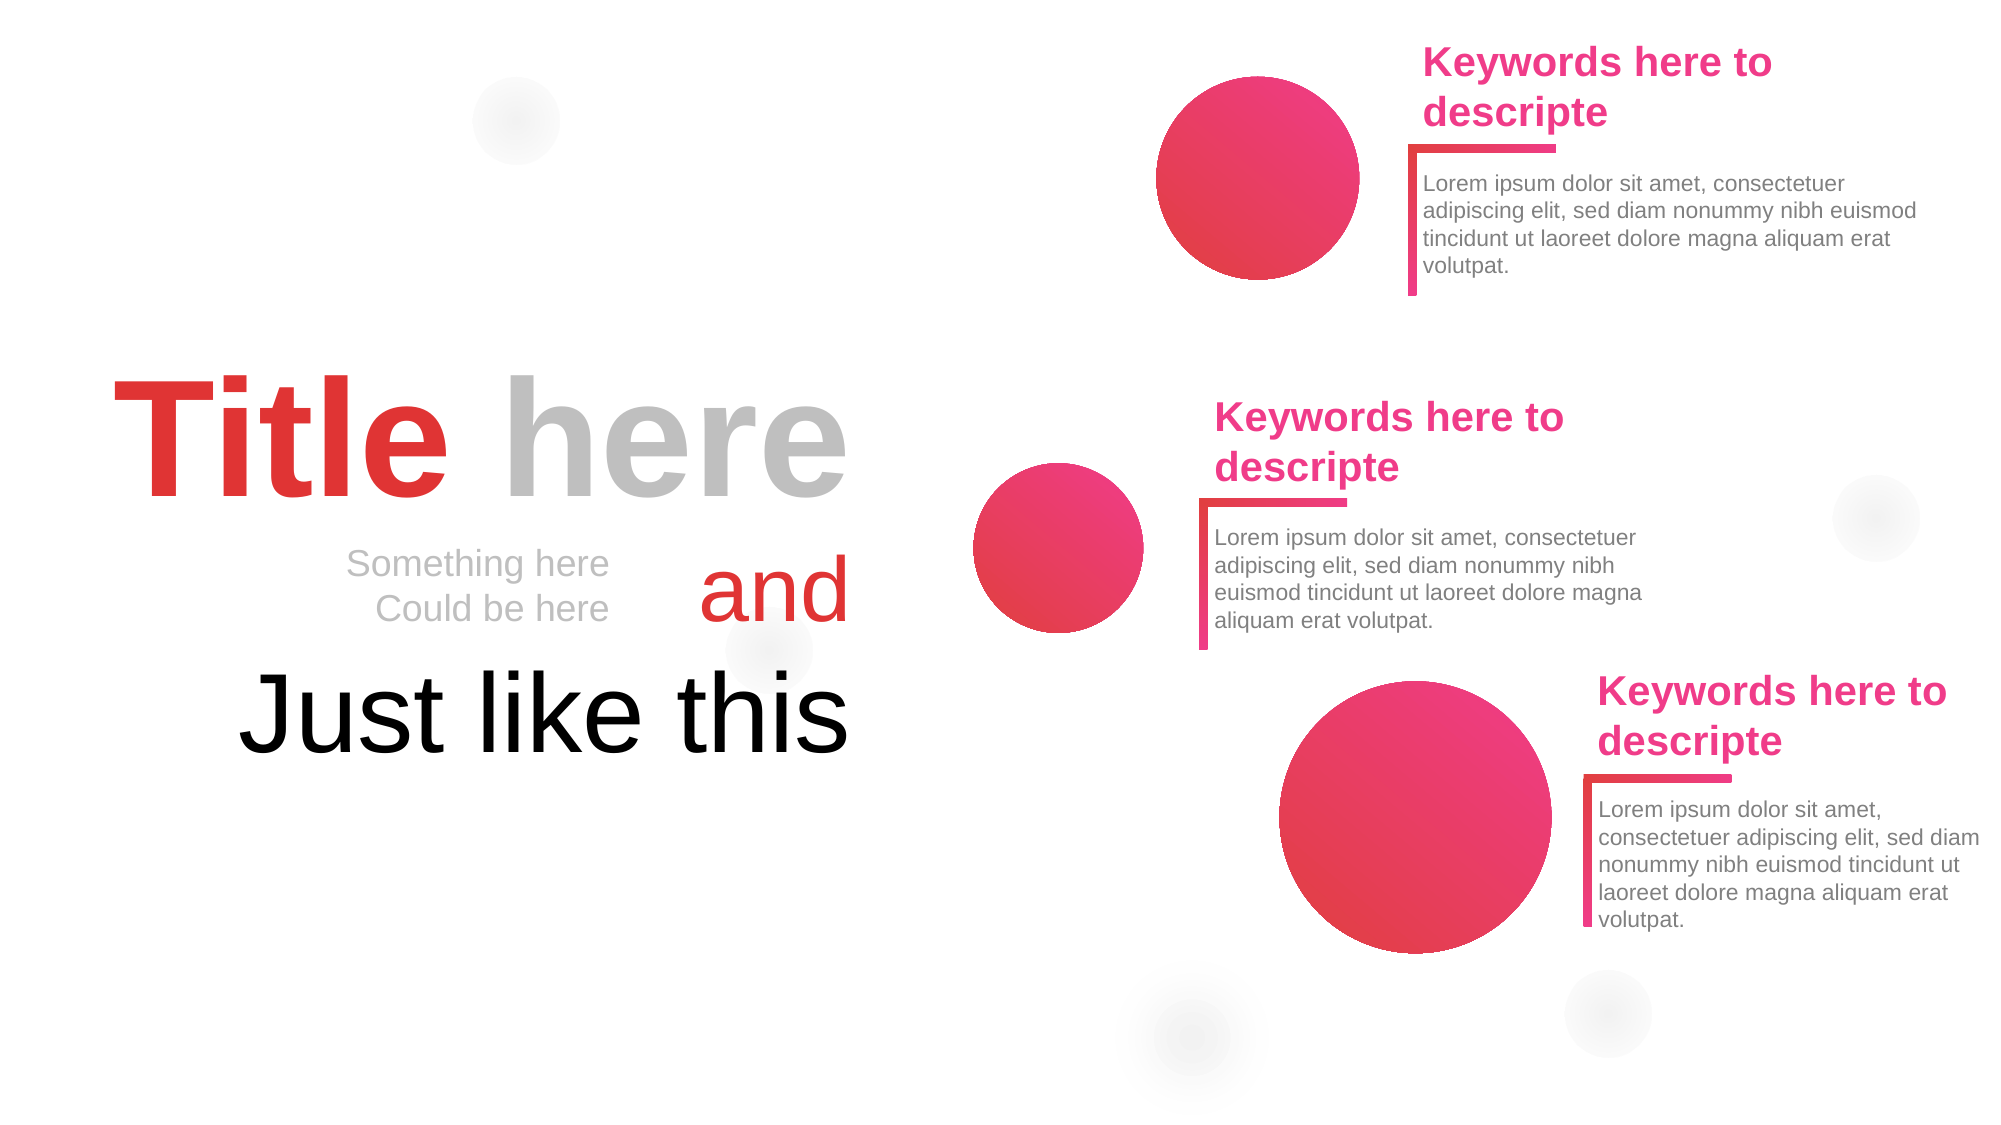

Keywords here to descripte

Lorem ipsum dolor sit amet, consectetuer adipiscing elit, sed diam nonummy nibh euismod tincidunt ut laoreet dolore magna aliquam erat volutpat.
Title here
and
Just like this
Keywords here to descripte

Lorem ipsum dolor sit amet, consectetuer adipiscing elit, sed diam nonummy nibh euismod tincidunt ut laoreet dolore magna aliquam erat volutpat.
Something here
Could be here

Keywords here to descripte

Lorem ipsum dolor sit amet, consectetuer adipiscing elit, sed diam nonummy nibh euismod tincidunt ut laoreet dolore magna aliquam erat volutpat.